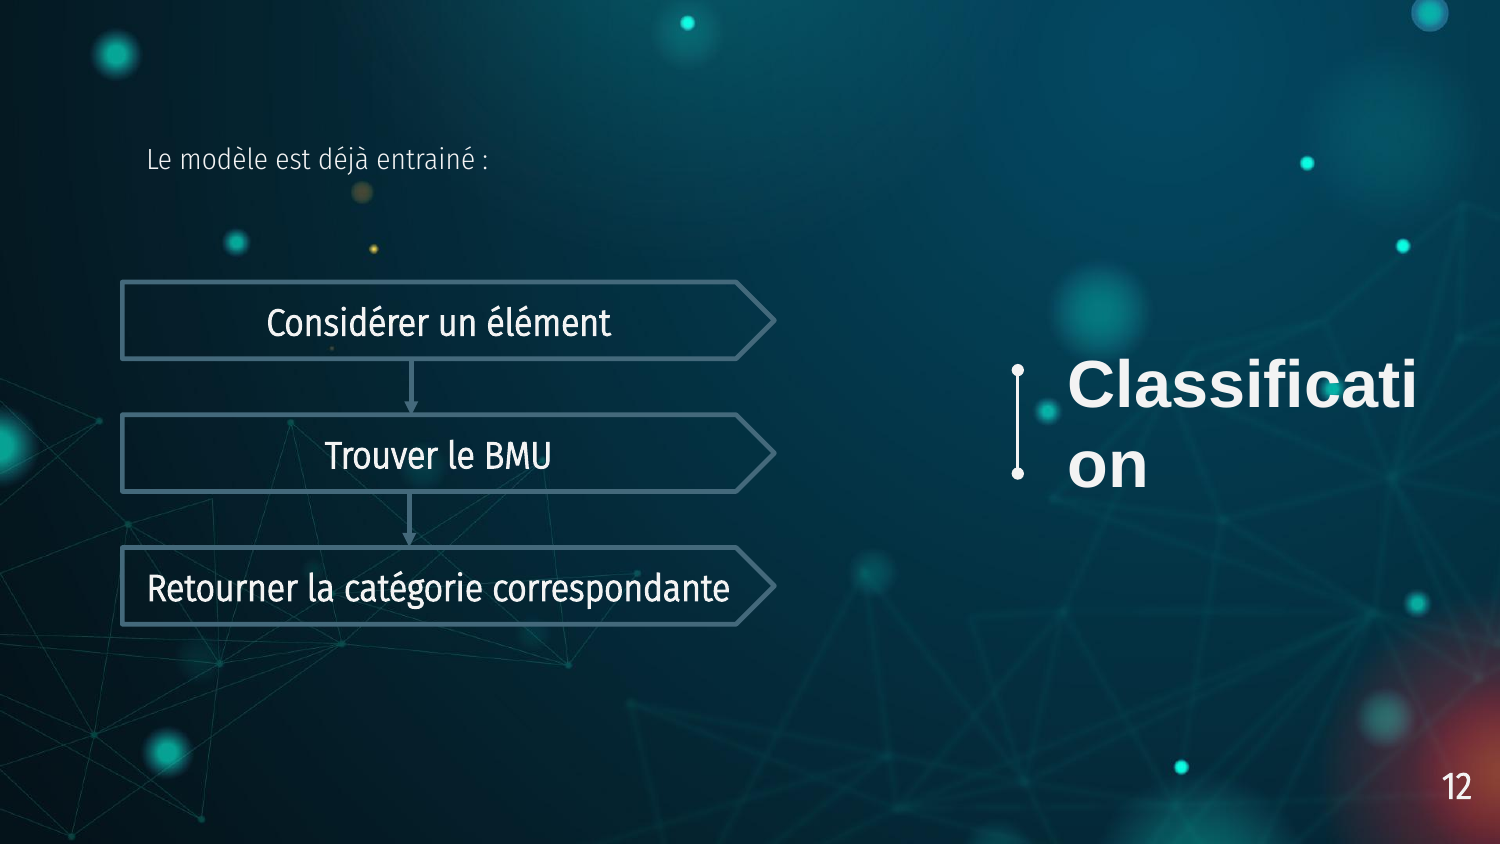

Le modèle est déjà entrainé :
# Classification
Considérer un élément
Trouver le BMU
Retourner la catégorie correspondante
12